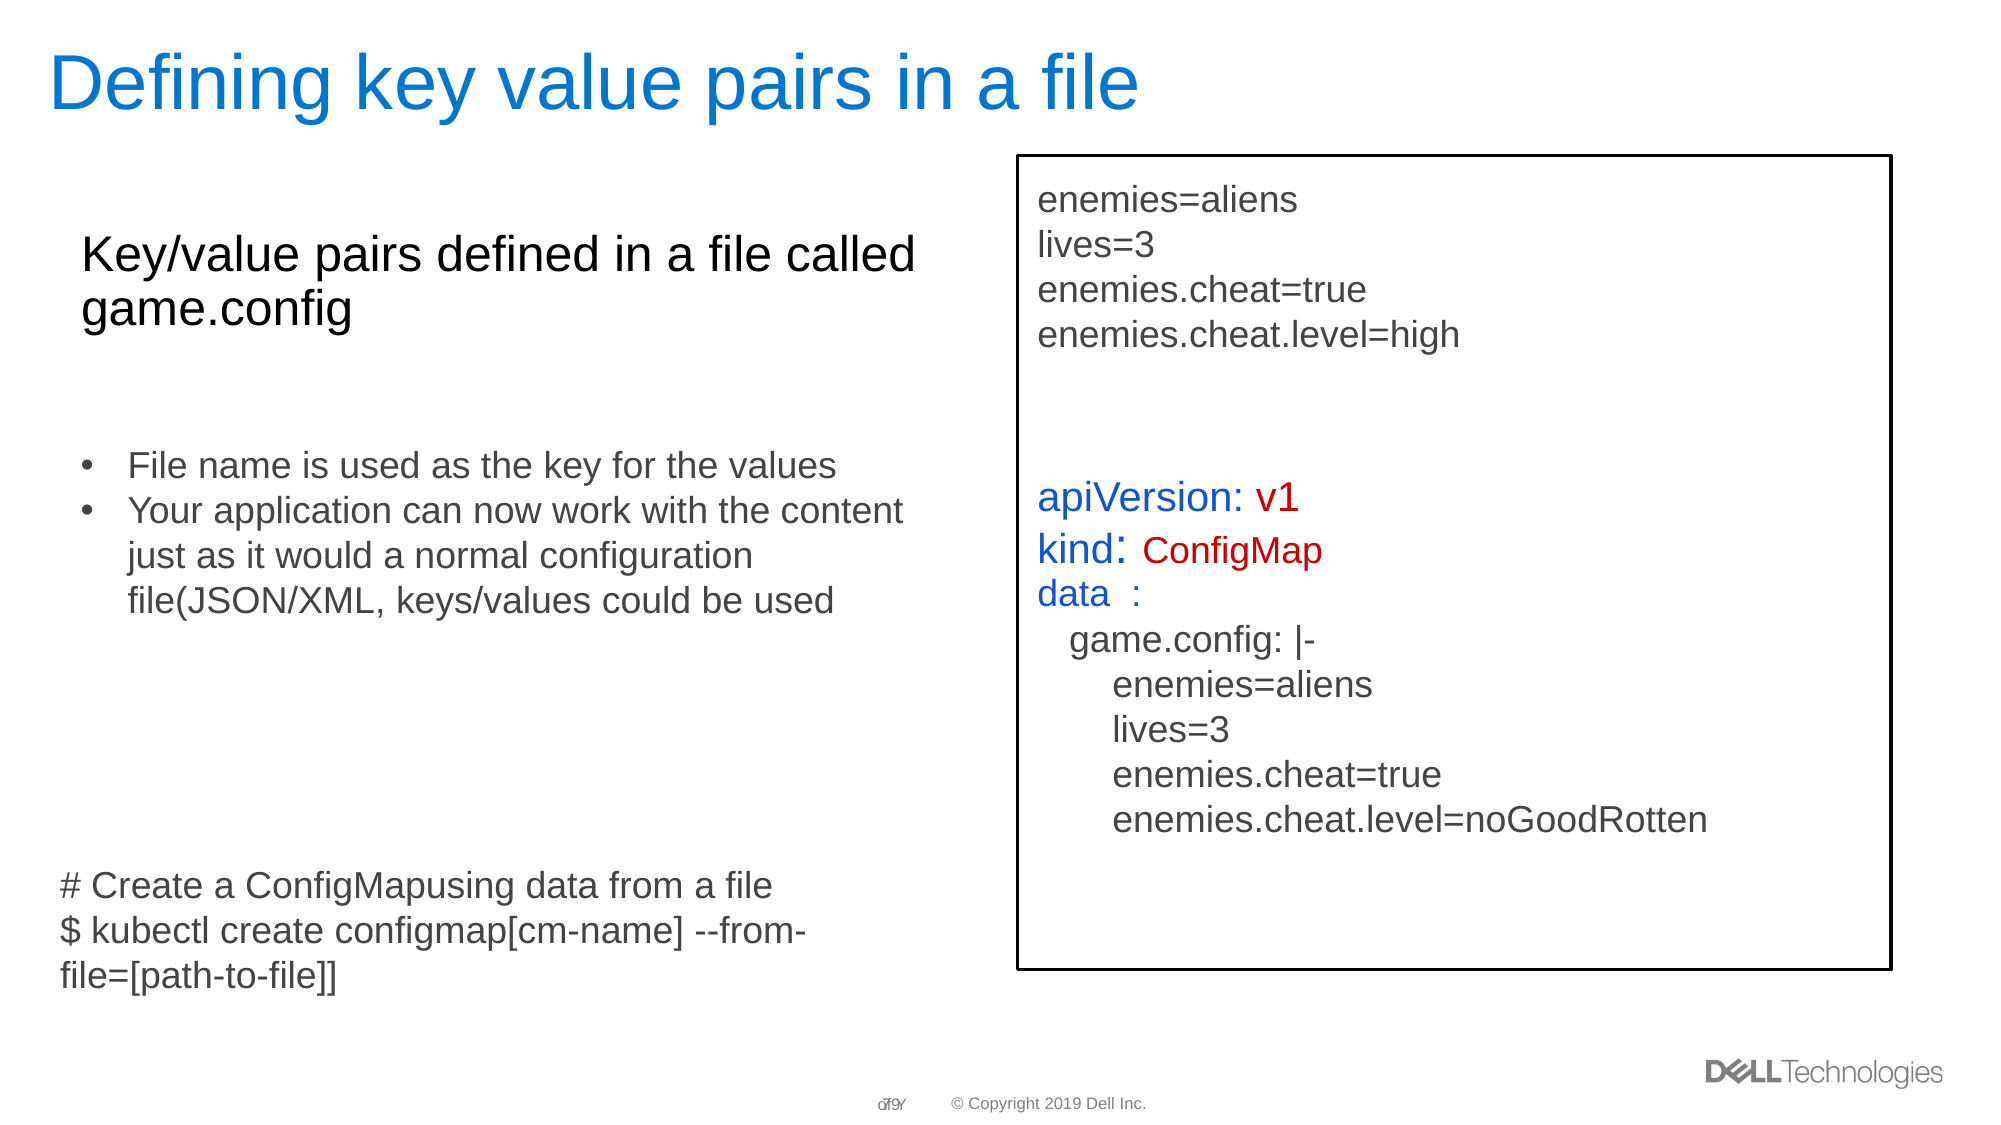

# Defining key value pairs in a file
enemies=aliens
lives=3
enemies.cheat=true
enemies.cheat.level=high

apiVersion: v1
kind: ConfigMap
data  :
   game.config: |-
enemies=aliens
lives=3
enemies.cheat=true
enemies.cheat.level=noGoodRotten

Key/value pairs defined in a file called game.config
File name is used as the key for the values
Your application can now work with the content just as it would a normal configuration file(JSON/XML, keys/values could be used

# Create a ConfigMapusing data from a file
$ kubectl create configmap[cm-name] --from-file=[path-to-file]]